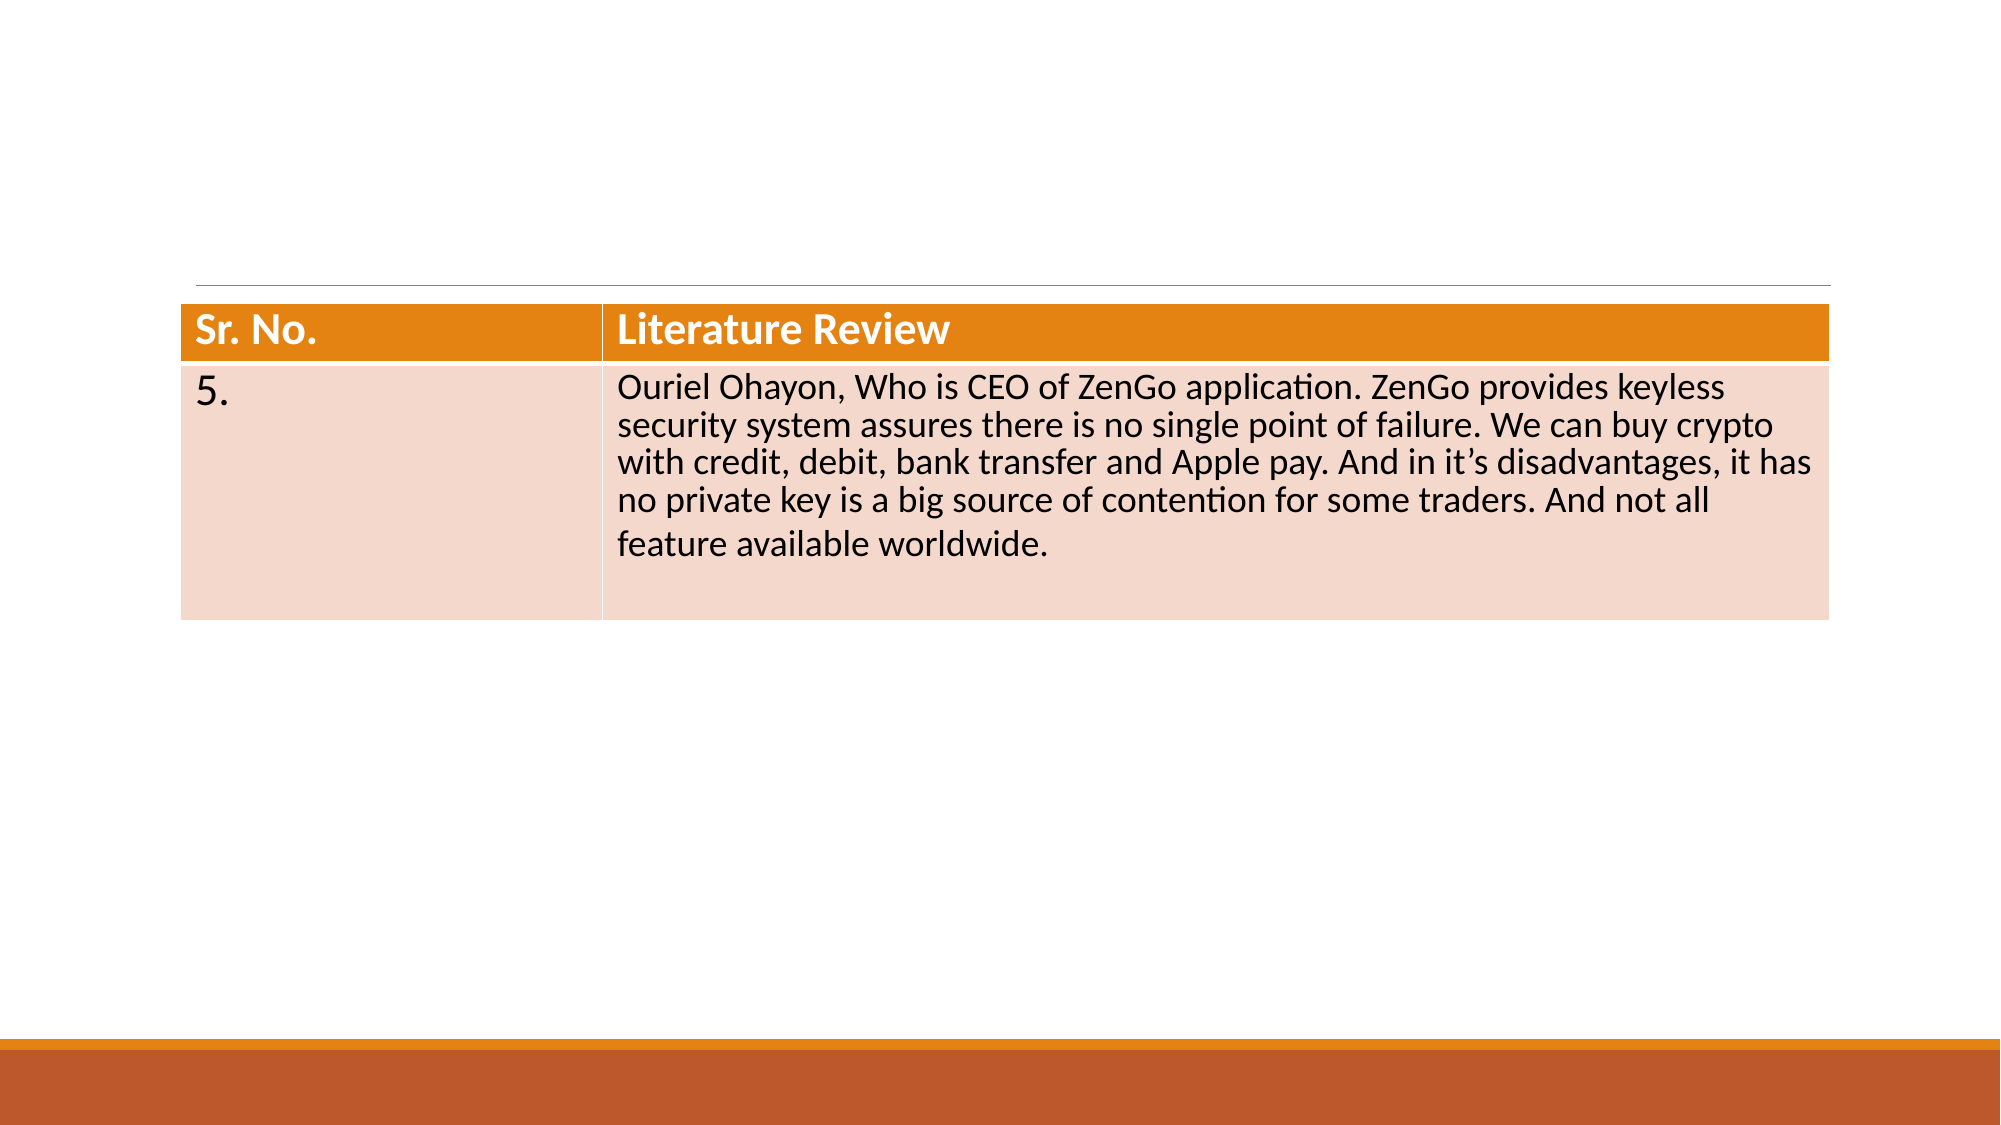

#
| Sr. No. | Literature Review |
| --- | --- |
| 5. | Ouriel Ohayon, Who is CEO of ZenGo application. ZenGo provides keyless security system assures there is no single point of failure. We can buy crypto with credit, debit, bank transfer and Apple pay. And in it’s disadvantages, it has no private key is a big source of contention for some traders. And not all feature available worldwide. |